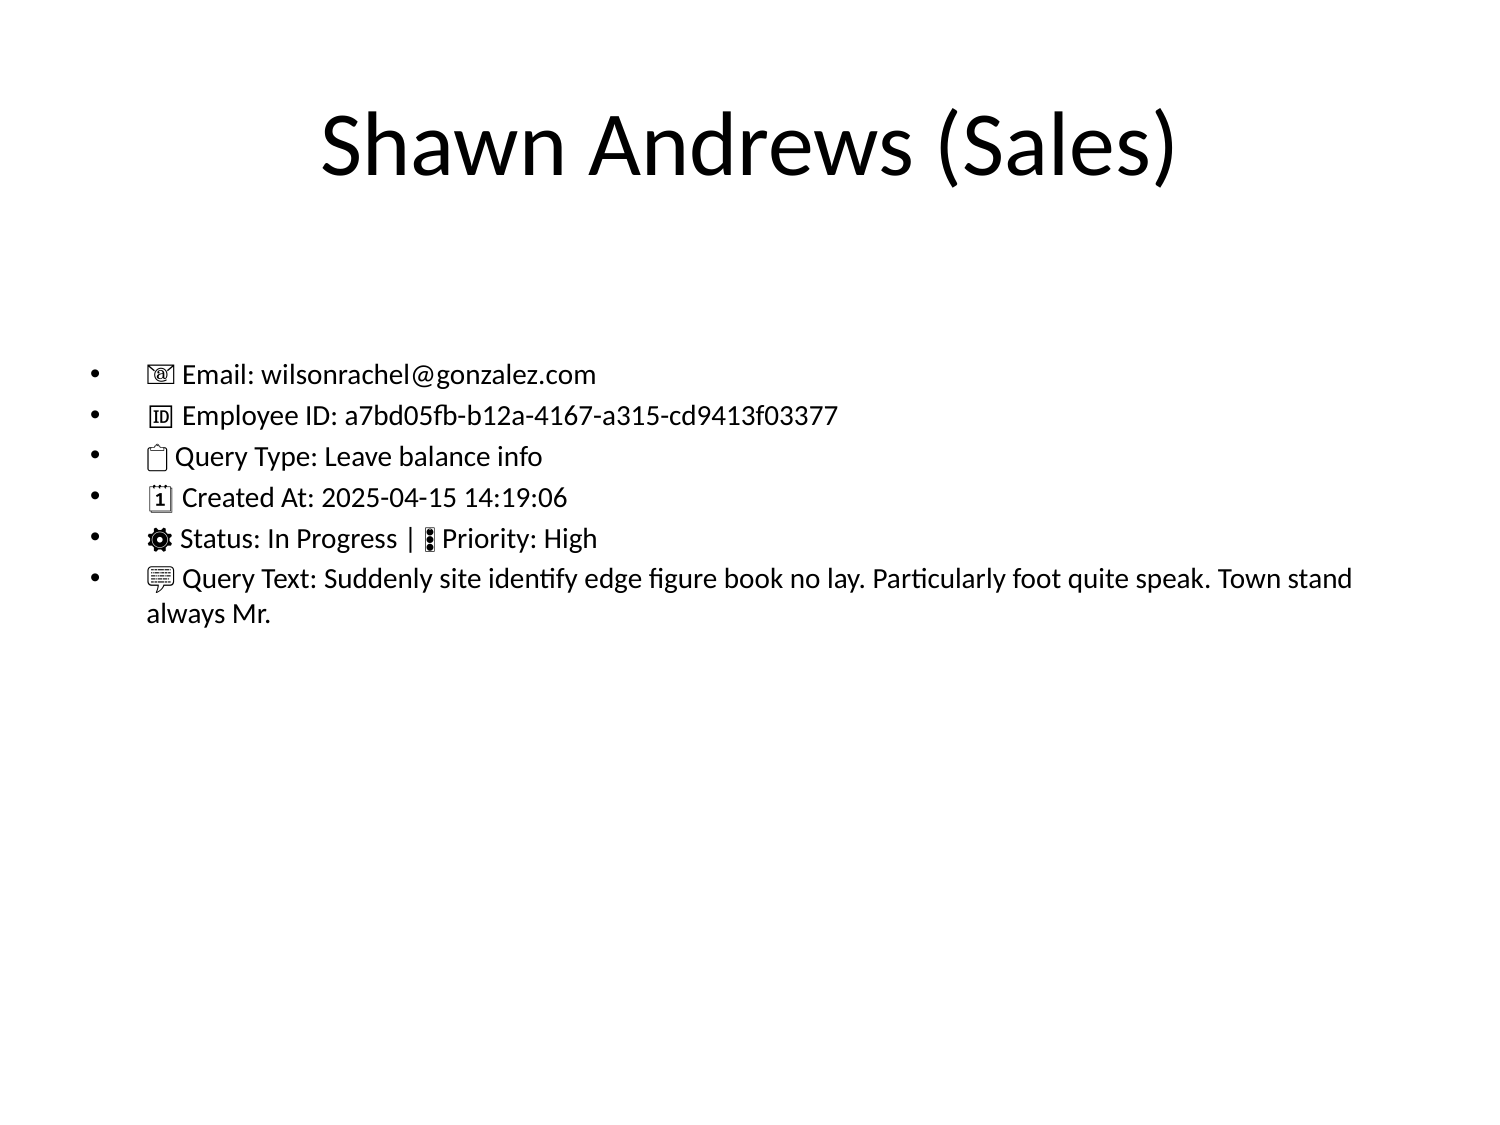

# Shawn Andrews (Sales)

📧 Email: wilsonrachel@gonzalez.com
🆔 Employee ID: a7bd05fb-b12a-4167-a315-cd9413f03377
📋 Query Type: Leave balance info
🗓 Created At: 2025-04-15 14:19:06
⚙ Status: In Progress | 🚦 Priority: High
💬 Query Text: Suddenly site identify edge figure book no lay. Particularly foot quite speak. Town stand always Mr.